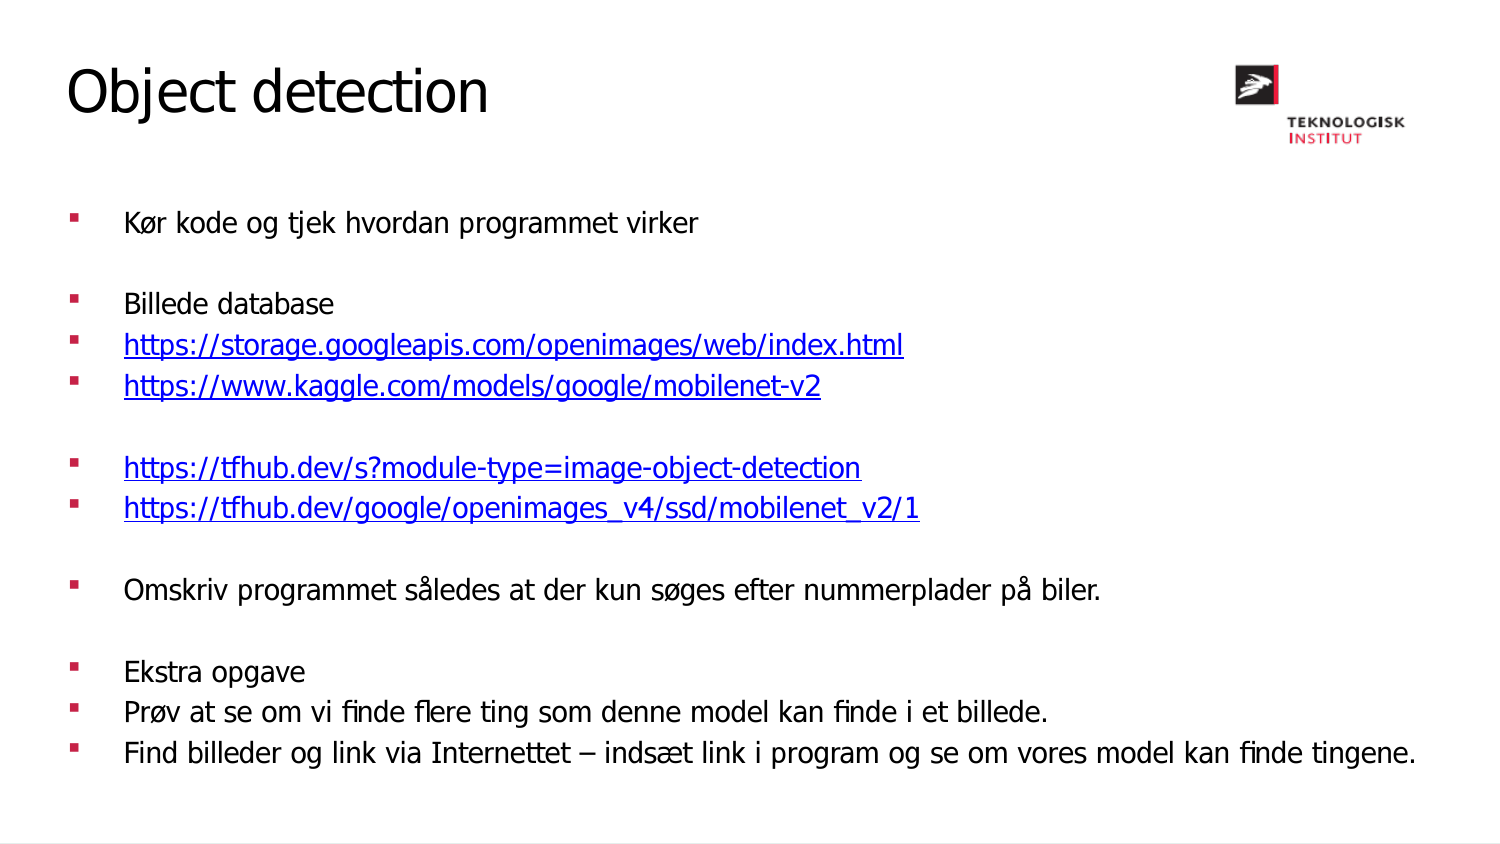

Object detection

Kør kode og tjek hvordan programmet virker

Billede database
https://storage.googleapis.com/openimages/web/index.html
https://www.kaggle.com/models/google/mobilenet-v2

https://tfhub.dev/s?module-type=image-object-detection
https://tfhub.dev/google/openimages_v4/ssd/mobilenet_v2/1

Omskriv programmet således at der kun søges efter nummerplader på biler.

Ekstra opgave
Prøv at se om vi finde flere ting som denne model kan finde i et billede.
Find billeder og link via Internettet – indsæt link i program og se om vores model kan finde tingene.